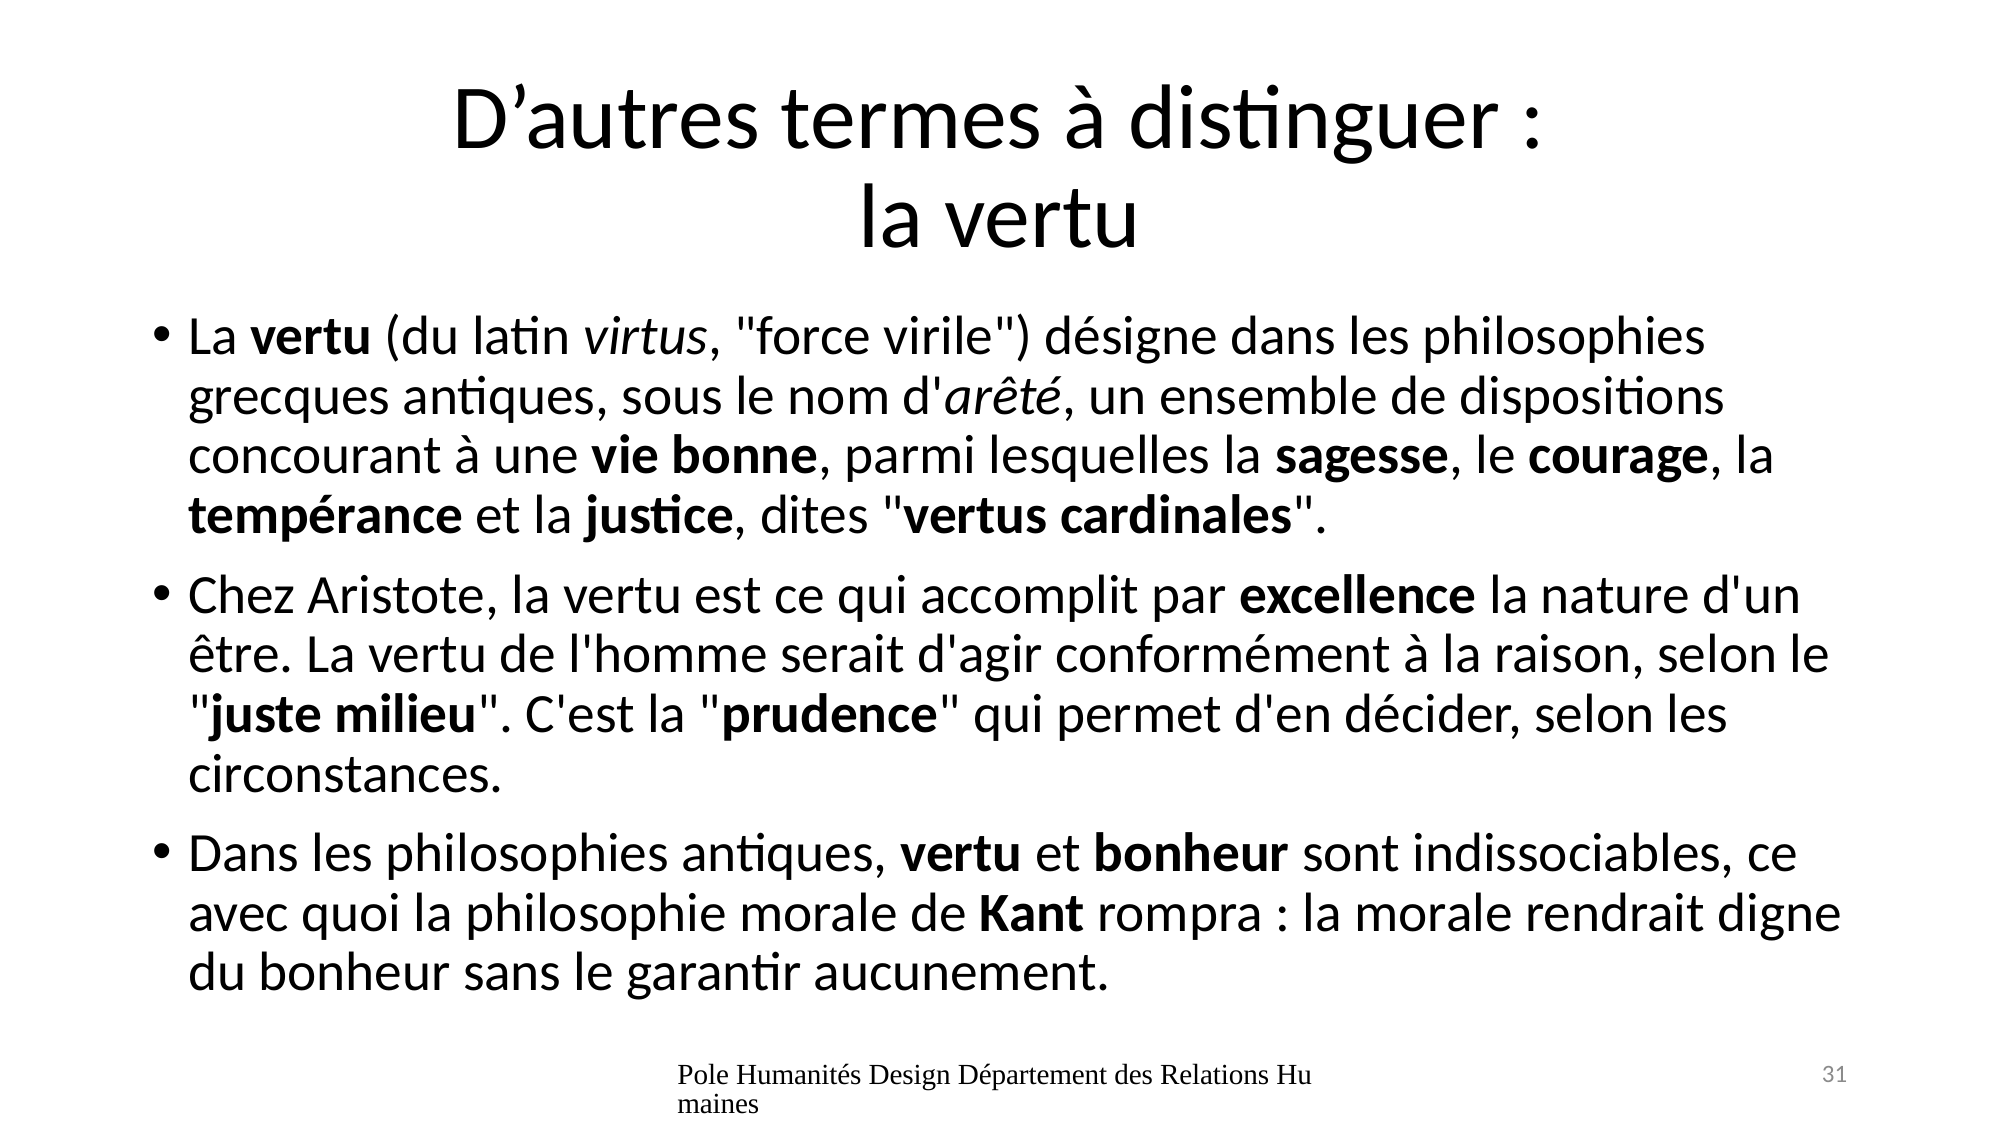

# D’autres termes à distinguer : la vertu
La vertu (du latin virtus, "force virile") désigne dans les philosophies grecques antiques, sous le nom d'arêté, un ensemble de dispositions concourant à une vie bonne, parmi lesquelles la sagesse, le courage, la tempérance et la justice, dites "vertus cardinales".
Chez Aristote, la vertu est ce qui accomplit par excellence la nature d'un être. La vertu de l'homme serait d'agir conformément à la raison, selon le "juste milieu". C'est la "prudence" qui permet d'en décider, selon les circonstances.
Dans les philosophies antiques, vertu et bonheur sont indissociables, ce avec quoi la philosophie morale de Kant rompra : la morale rendrait digne du bonheur sans le garantir aucunement.
Pole Humanités Design Département des Relations Humaines
31